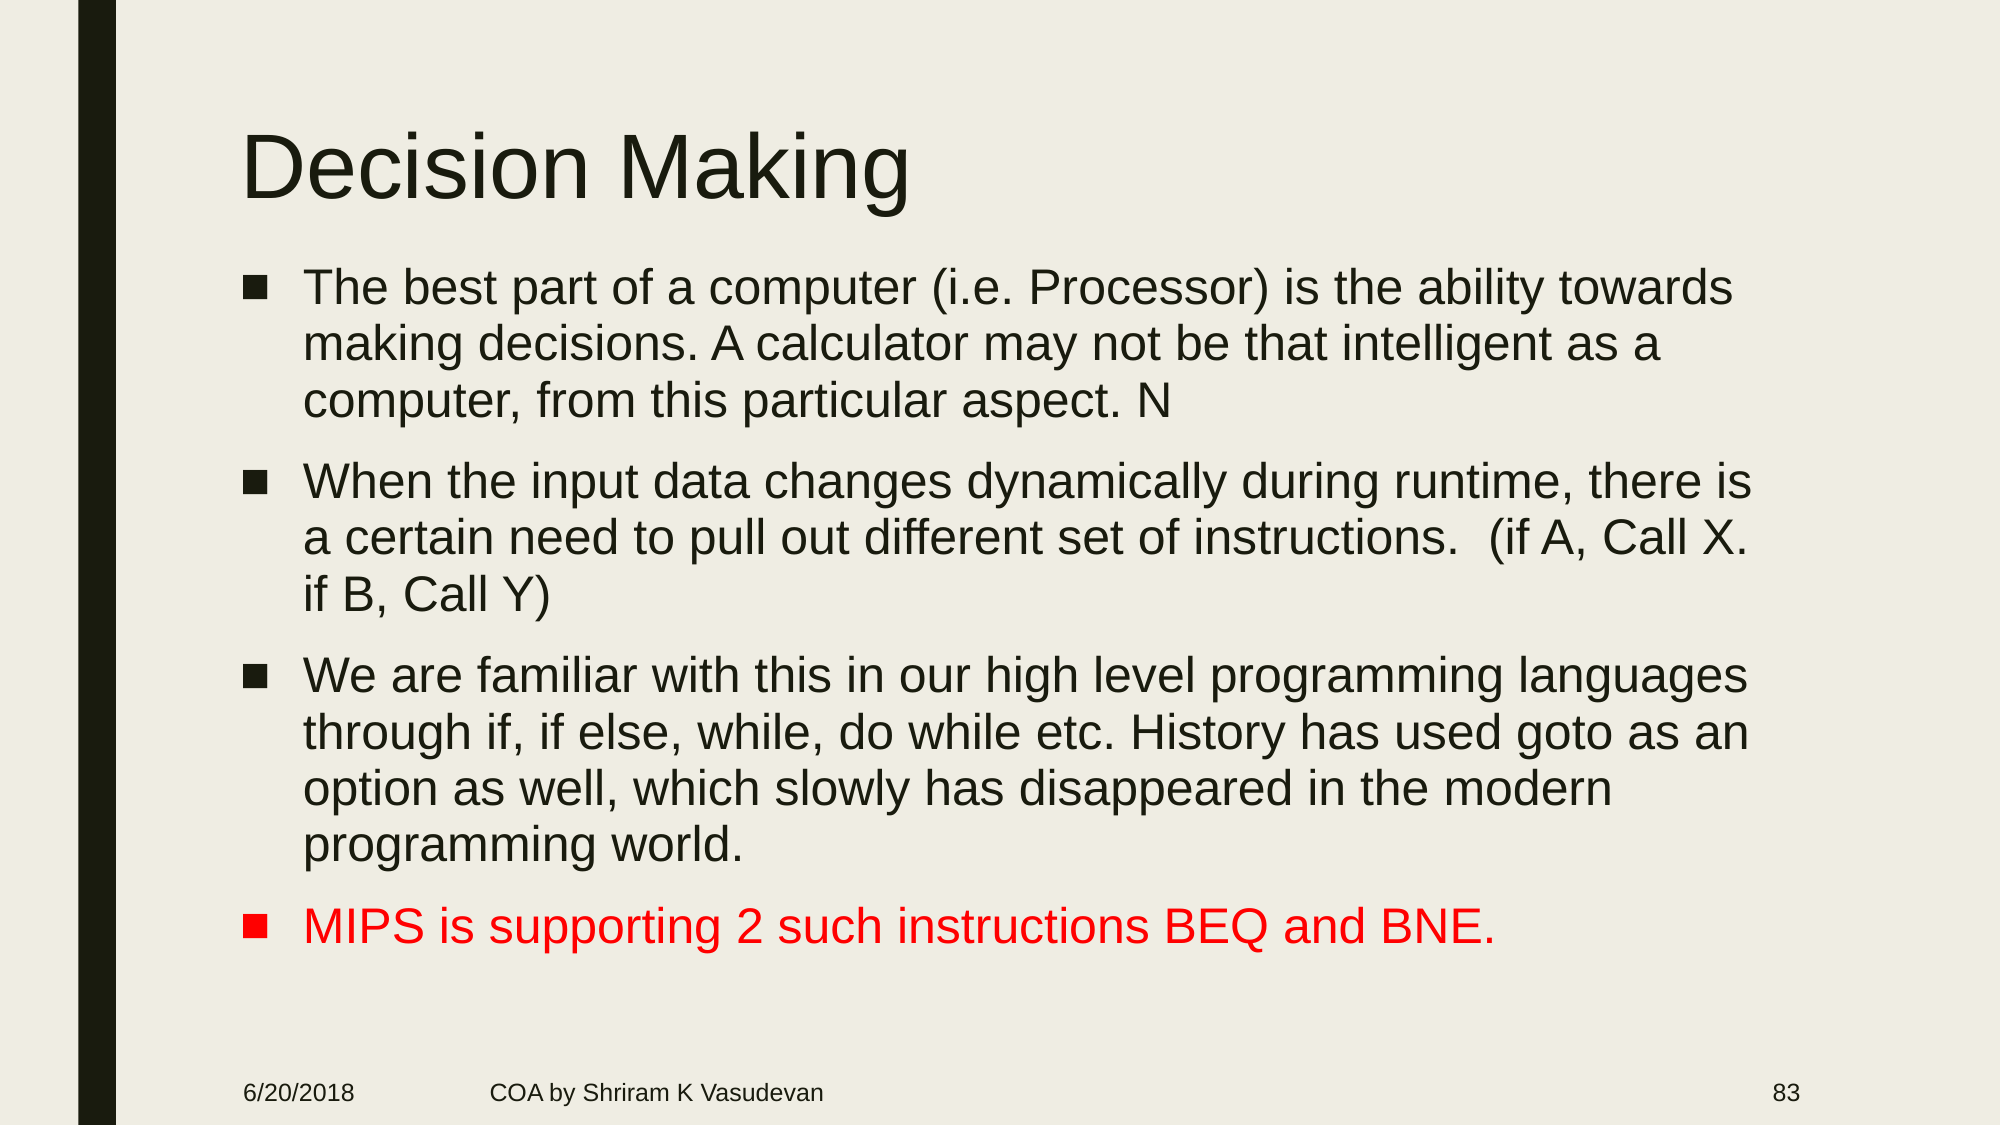

# Decision Making
The best part of a computer (i.e. Processor) is the ability towards making decisions. A calculator may not be that intelligent as a computer, from this particular aspect. N
When the input data changes dynamically during runtime, there is a certain need to pull out different set of instructions.  (if A, Call X. if B, Call Y)
We are familiar with this in our high level programming languages through if, if else, while, do while etc. History has used goto as an option as well, which slowly has disappeared in the modern programming world.
MIPS is supporting 2 such instructions BEQ and BNE.
6/20/2018
COA by Shriram K Vasudevan
83